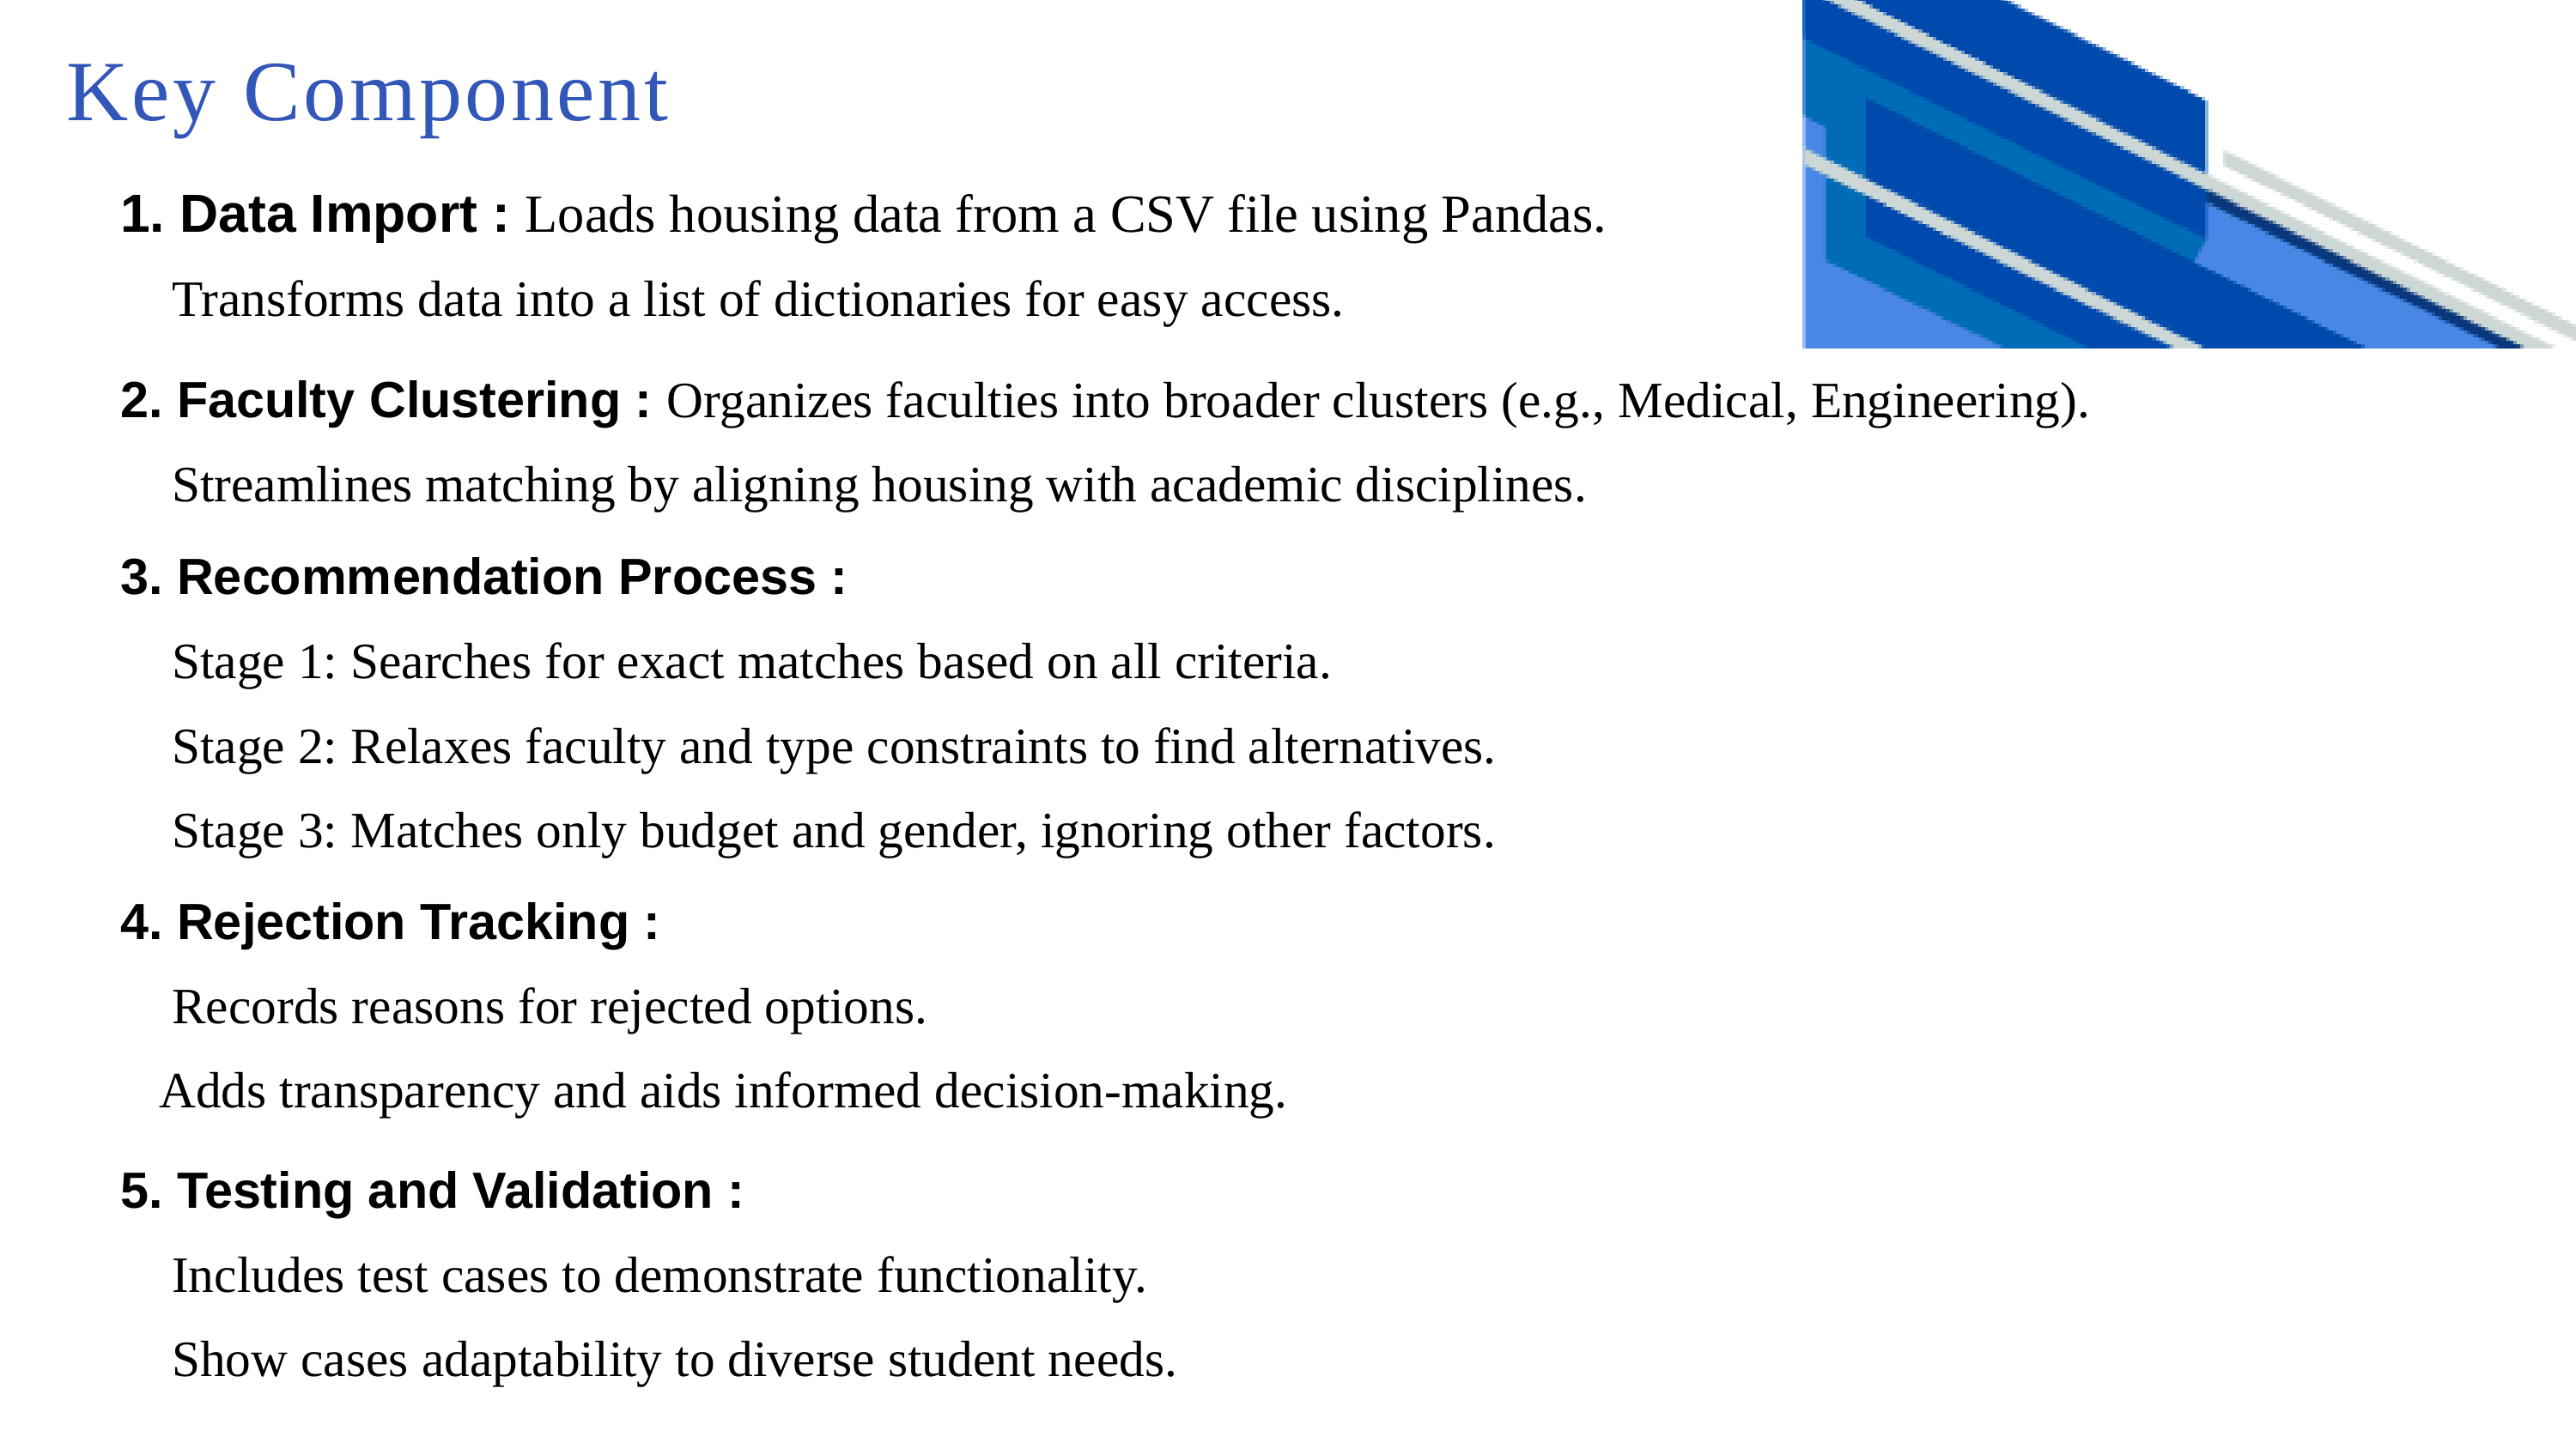

Key Component

1. Data Import : Loads housing data from a CSV file using Pandas.
    Transforms data into a list of dictionaries for easy access.
2. Faculty Clustering : Organizes faculties into broader clusters (e.g., Medical, Engineering).
    Streamlines matching by aligning housing with academic disciplines.
3. Recommendation Process :
    Stage 1: Searches for exact matches based on all criteria.
    Stage 2: Relaxes faculty and type constraints to find alternatives.
    Stage 3: Matches only budget and gender, ignoring other factors.
4. Rejection Tracking :
    Records reasons for rejected options.
   Adds transparency and aids informed decision-making.
5. Testing and Validation :
    Includes test cases to demonstrate functionality.
    Show cases adaptability to diverse student needs.